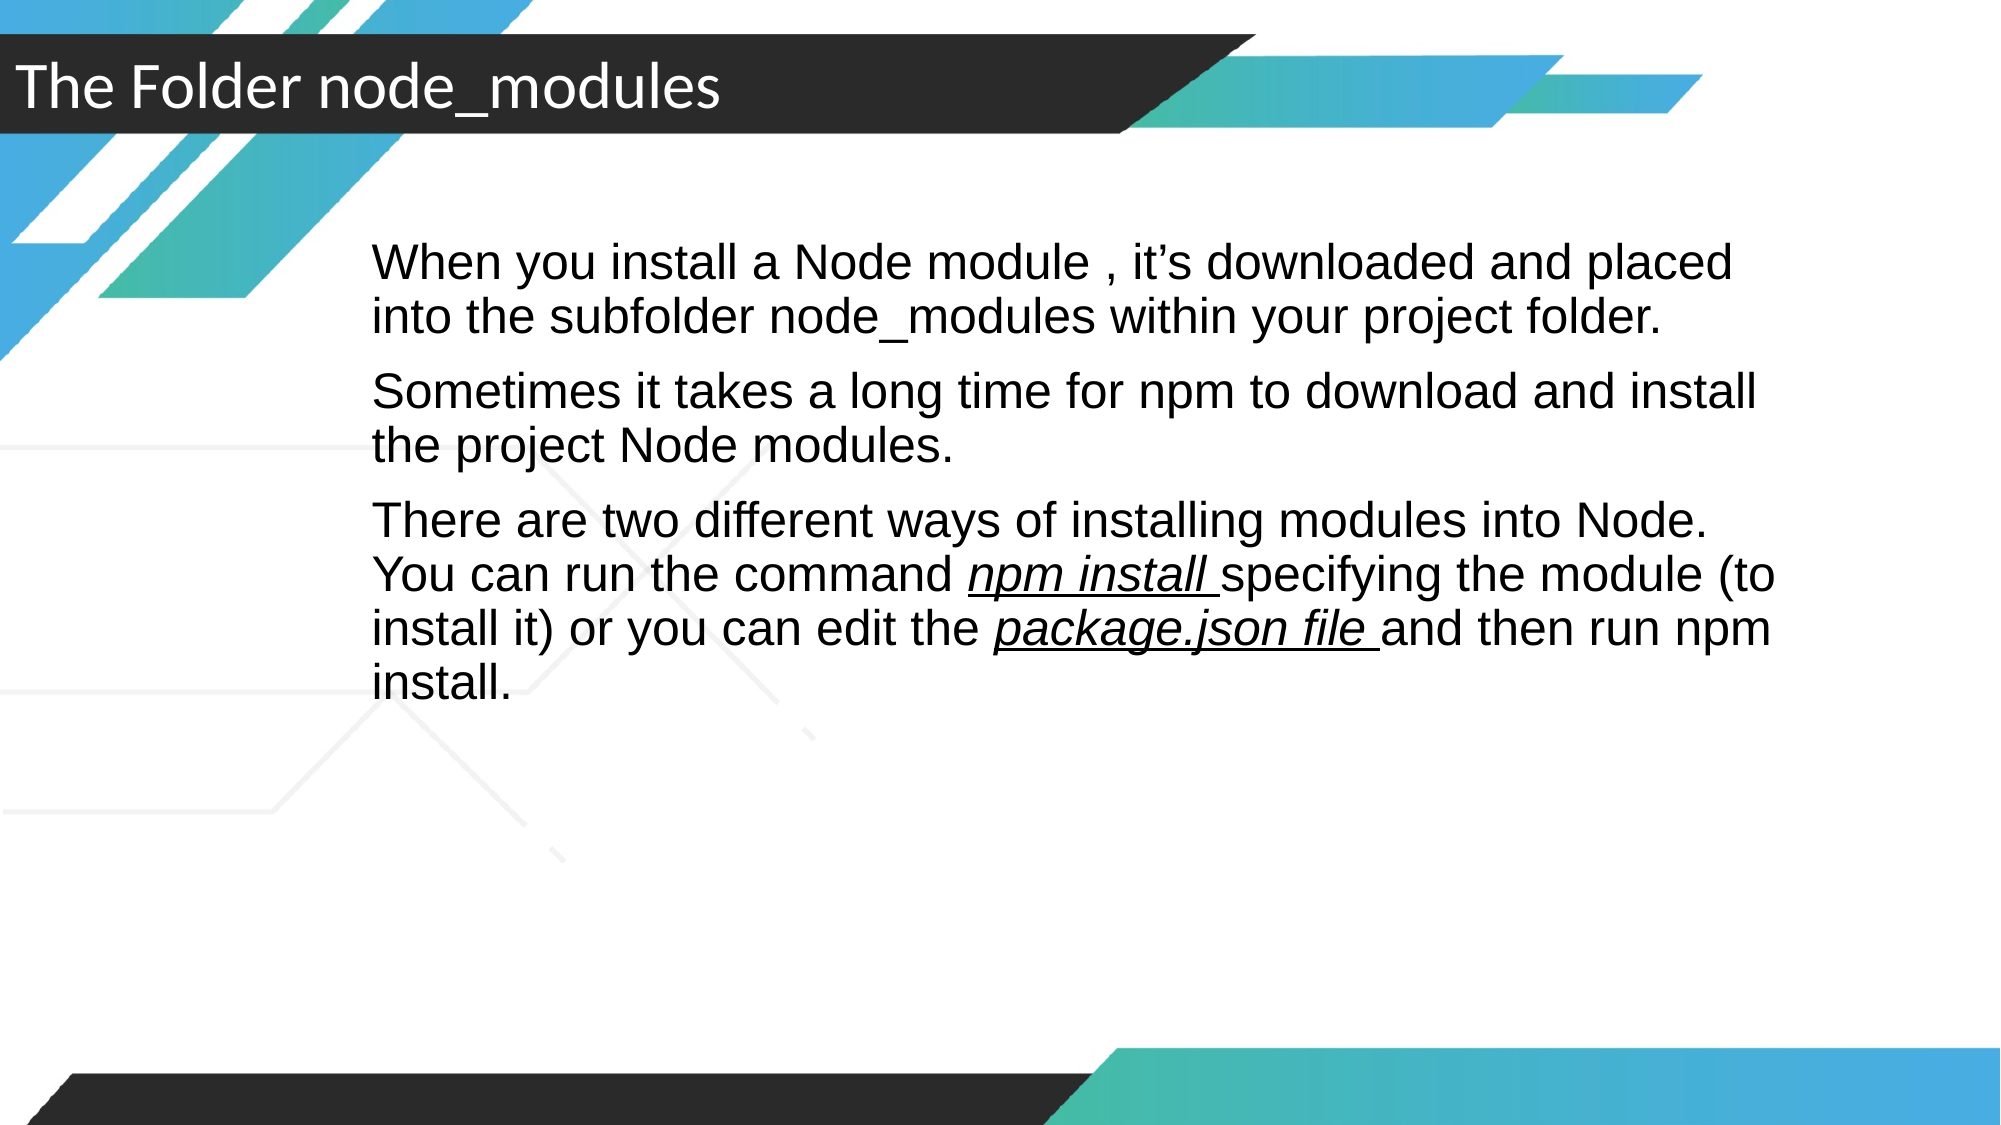

The Folder node_modules
When you install a Node module , it’s downloaded and placed into the subfolder node_modules within your project folder.
Sometimes it takes a long time for npm to download and install the project Node modules.
There are two different ways of installing modules into Node. You can run the command npm install specifying the module (to install it) or you can edit the package.json file and then run npm install.